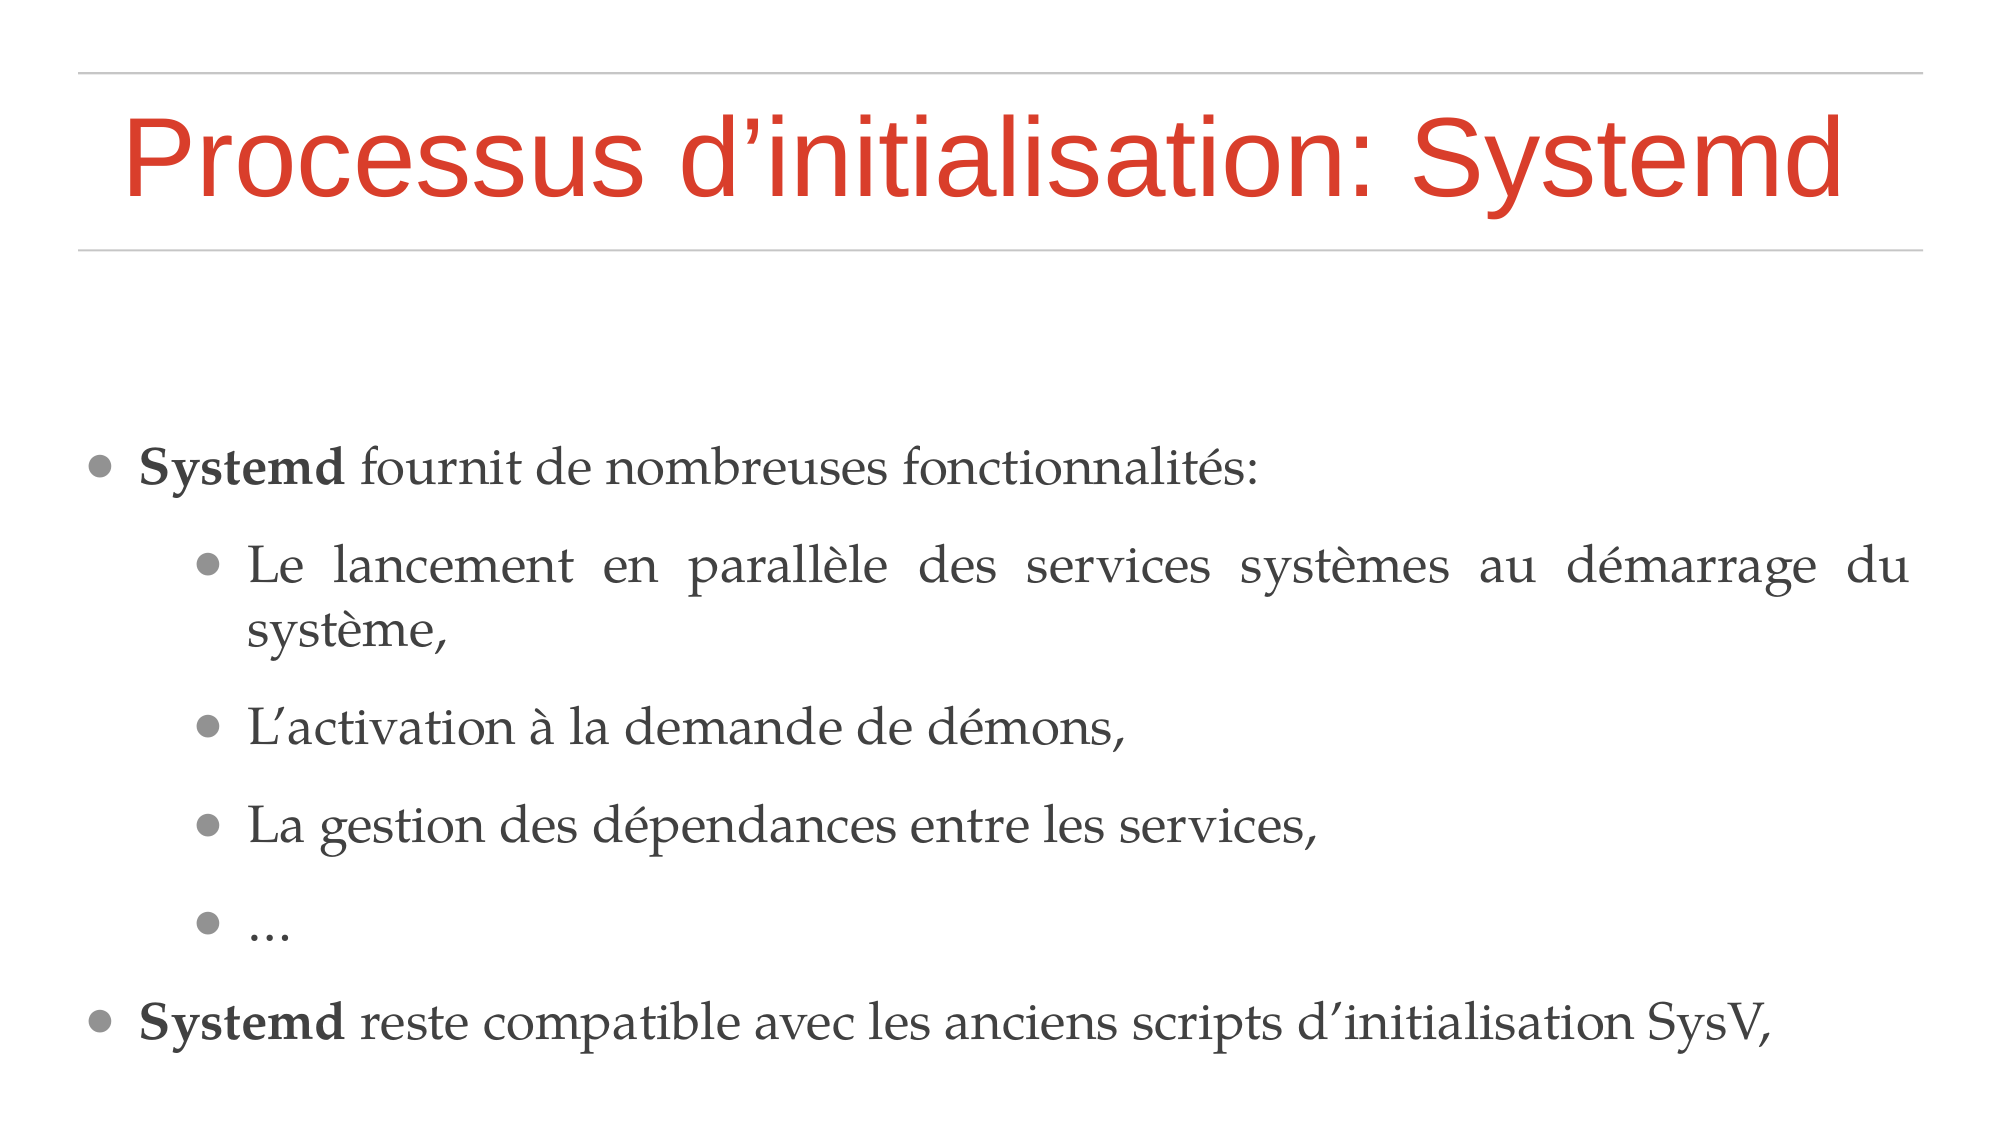

# Processus d’initialisation: Systemd
Systemd fournit de nombreuses fonctionnalités:
Le lancement en parallèle des services systèmes au démarrage du système,
L’activation à la demande de démons,
La gestion des dépendances entre les services,
…
Systemd reste compatible avec les anciens scripts d’initialisation SysV,